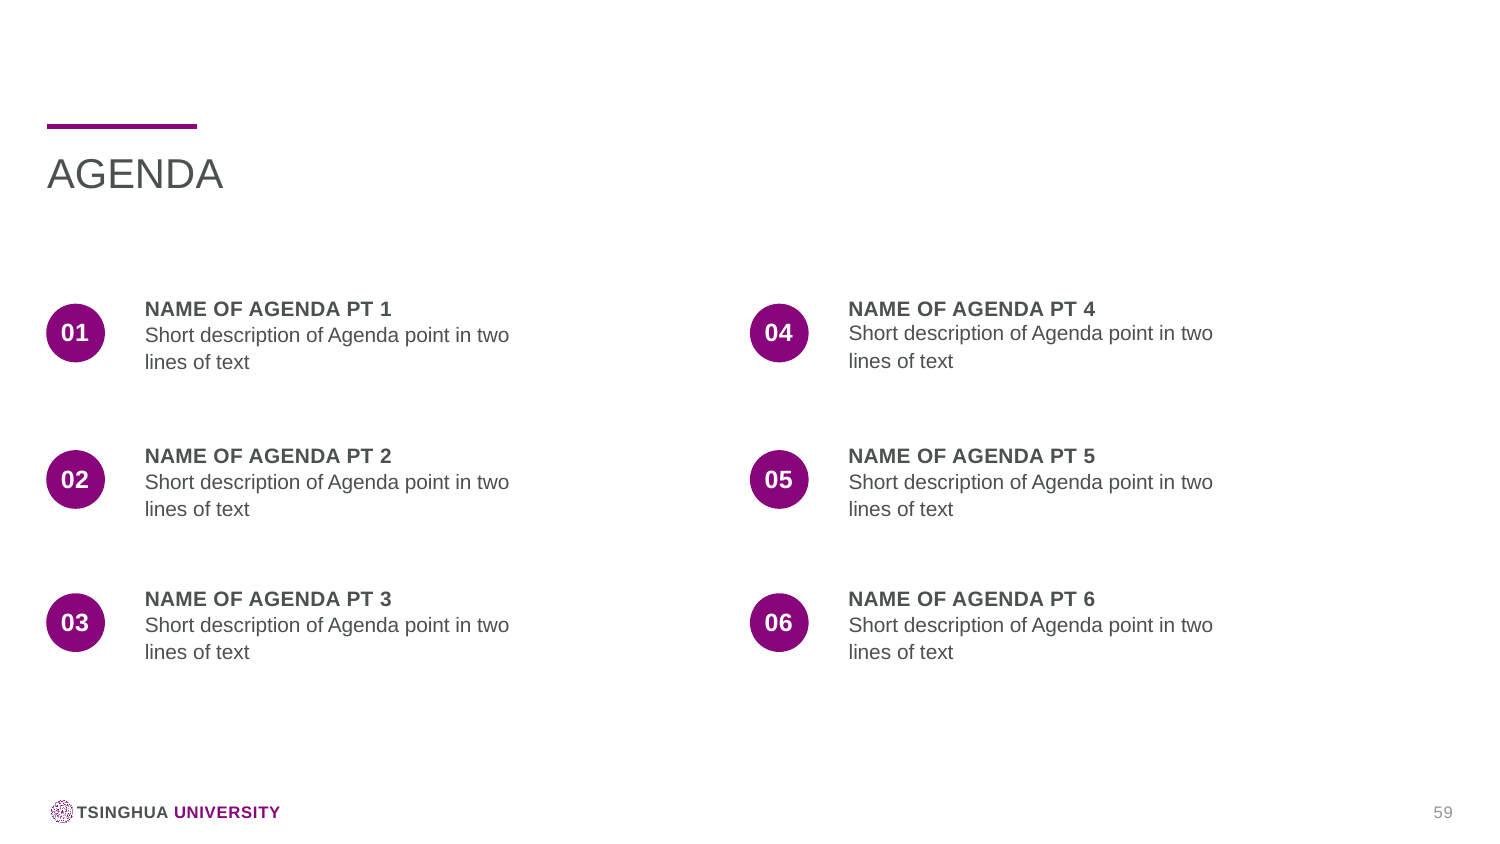

Name of Agenda PT 1
Name of Agenda PT 4

01

04
Short description of Agenda point in two lines of text
Short description of Agenda point in two lines of text
Name of Agenda PT 2
Name of Agenda PT 5

02

05
Short description of Agenda point in two lines of text
Short description of Agenda point in two lines of text
Name of Agenda PT 3
Name of Agenda PT 6

03

06
Short description of Agenda point in two lines of text
Short description of Agenda point in two lines of text